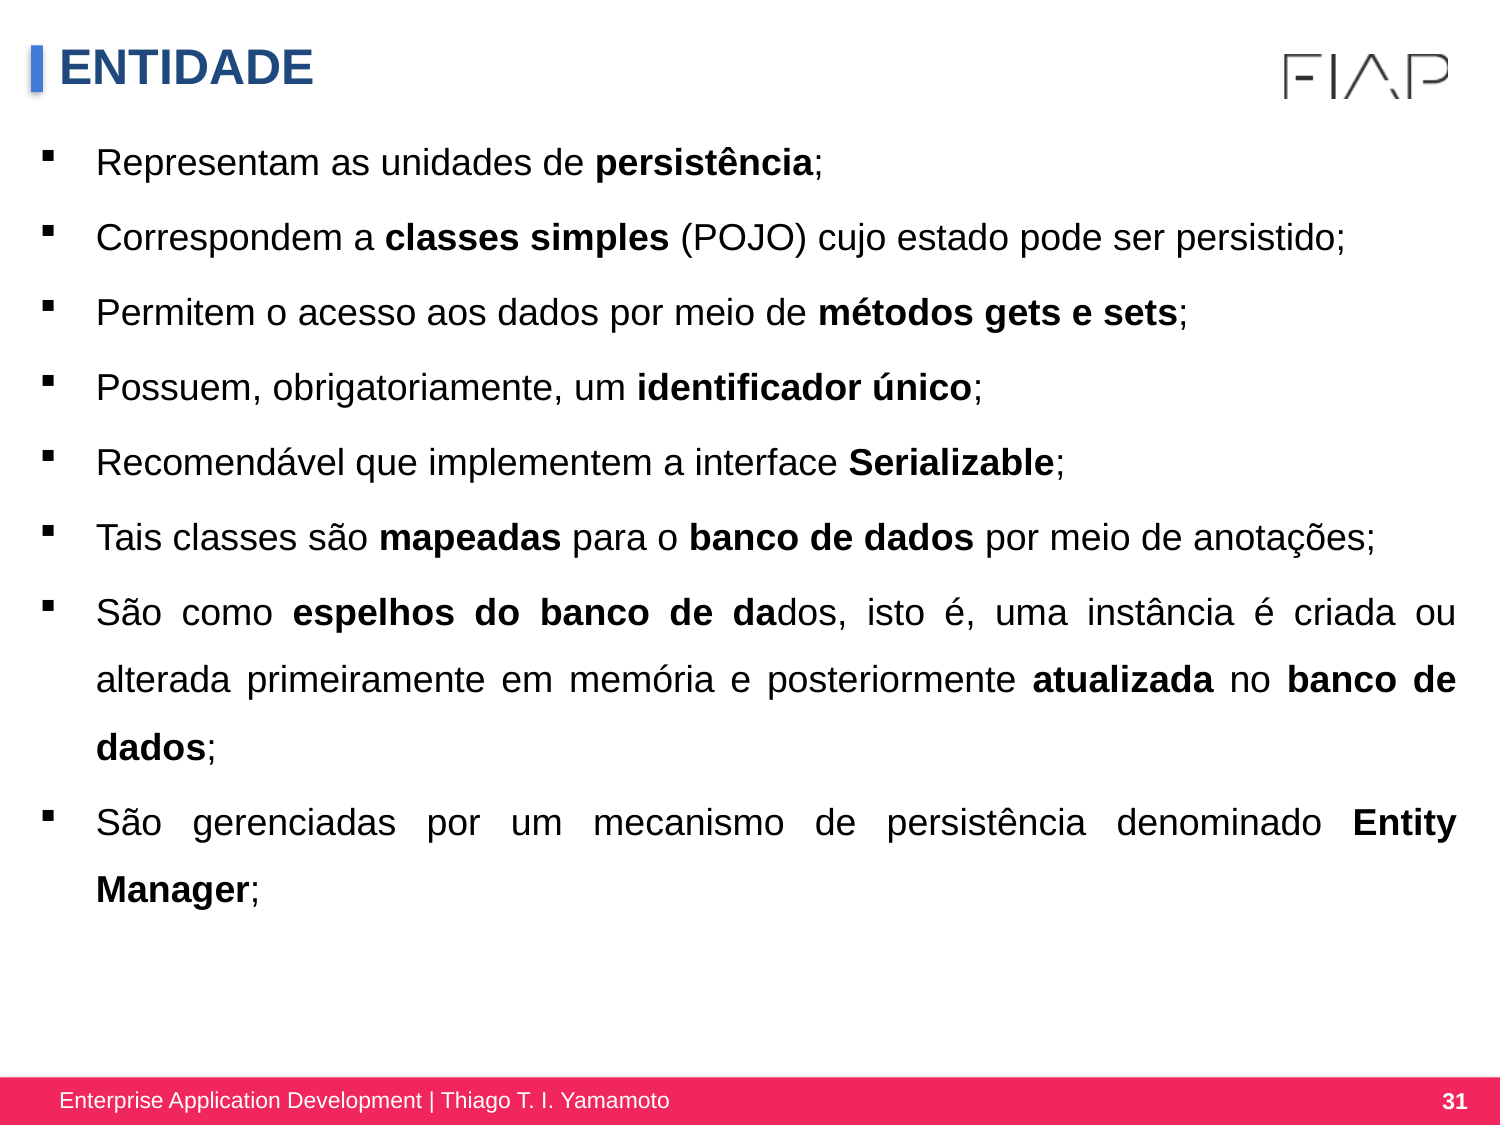

# ENTIDADE
Representam as unidades de persistência;
Correspondem a classes simples (POJO) cujo estado pode ser persistido;
Permitem o acesso aos dados por meio de métodos gets e sets;
Possuem, obrigatoriamente, um identificador único;
Recomendável que implementem a interface Serializable;
Tais classes são mapeadas para o banco de dados por meio de anotações;
São como espelhos do banco de dados, isto é, uma instância é criada ou alterada primeiramente em memória e posteriormente atualizada no banco de dados;
São gerenciadas por um mecanismo de persistência denominado Entity Manager;